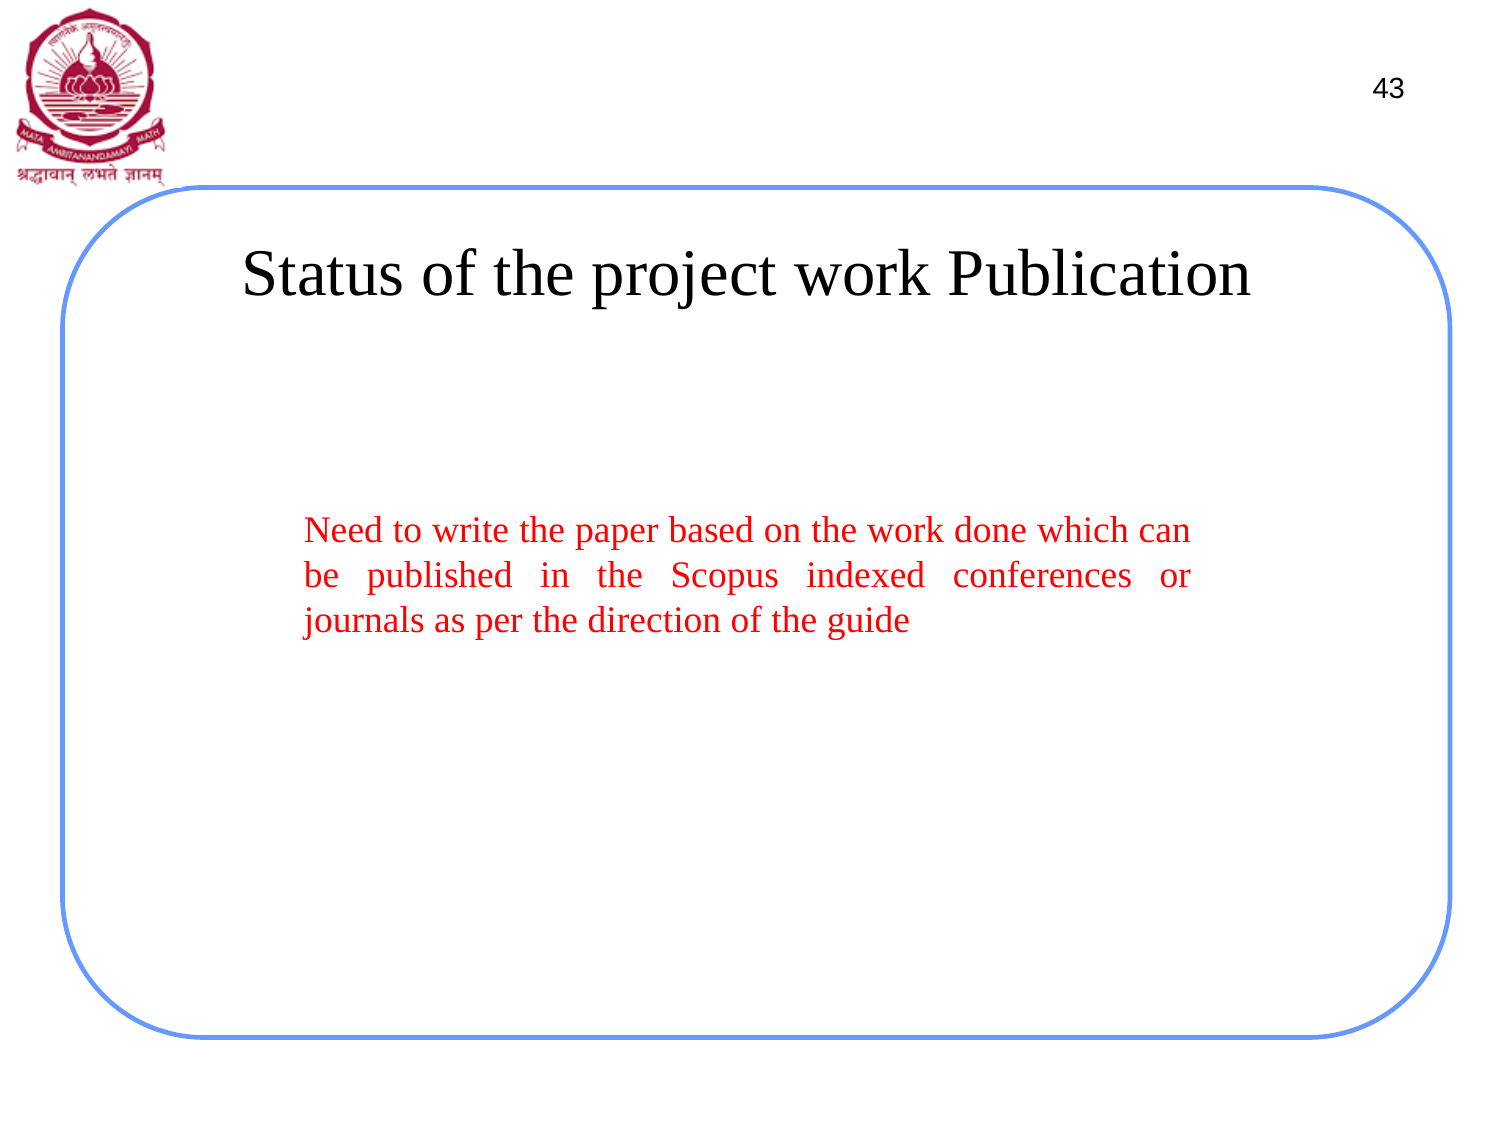

43
# Status of the project work Publication
Need to write the paper based on the work done which can be published in the Scopus indexed conferences or journals as per the direction of the guide